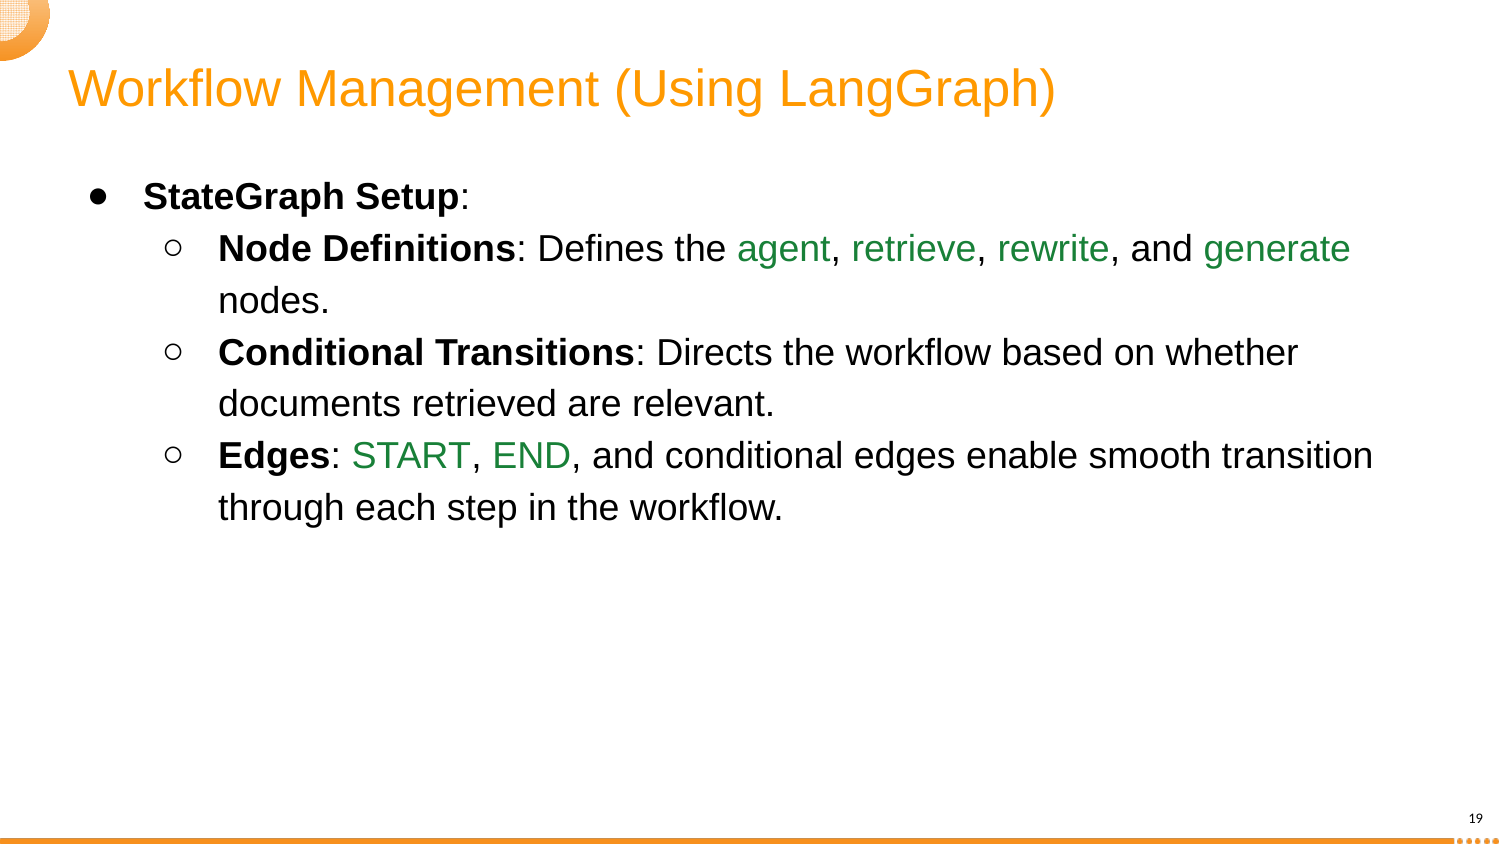

# Workflow Management (Using LangGraph)
StateGraph Setup:
Node Definitions: Defines the agent, retrieve, rewrite, and generate nodes.
Conditional Transitions: Directs the workflow based on whether documents retrieved are relevant.
Edges: START, END, and conditional edges enable smooth transition through each step in the workflow.